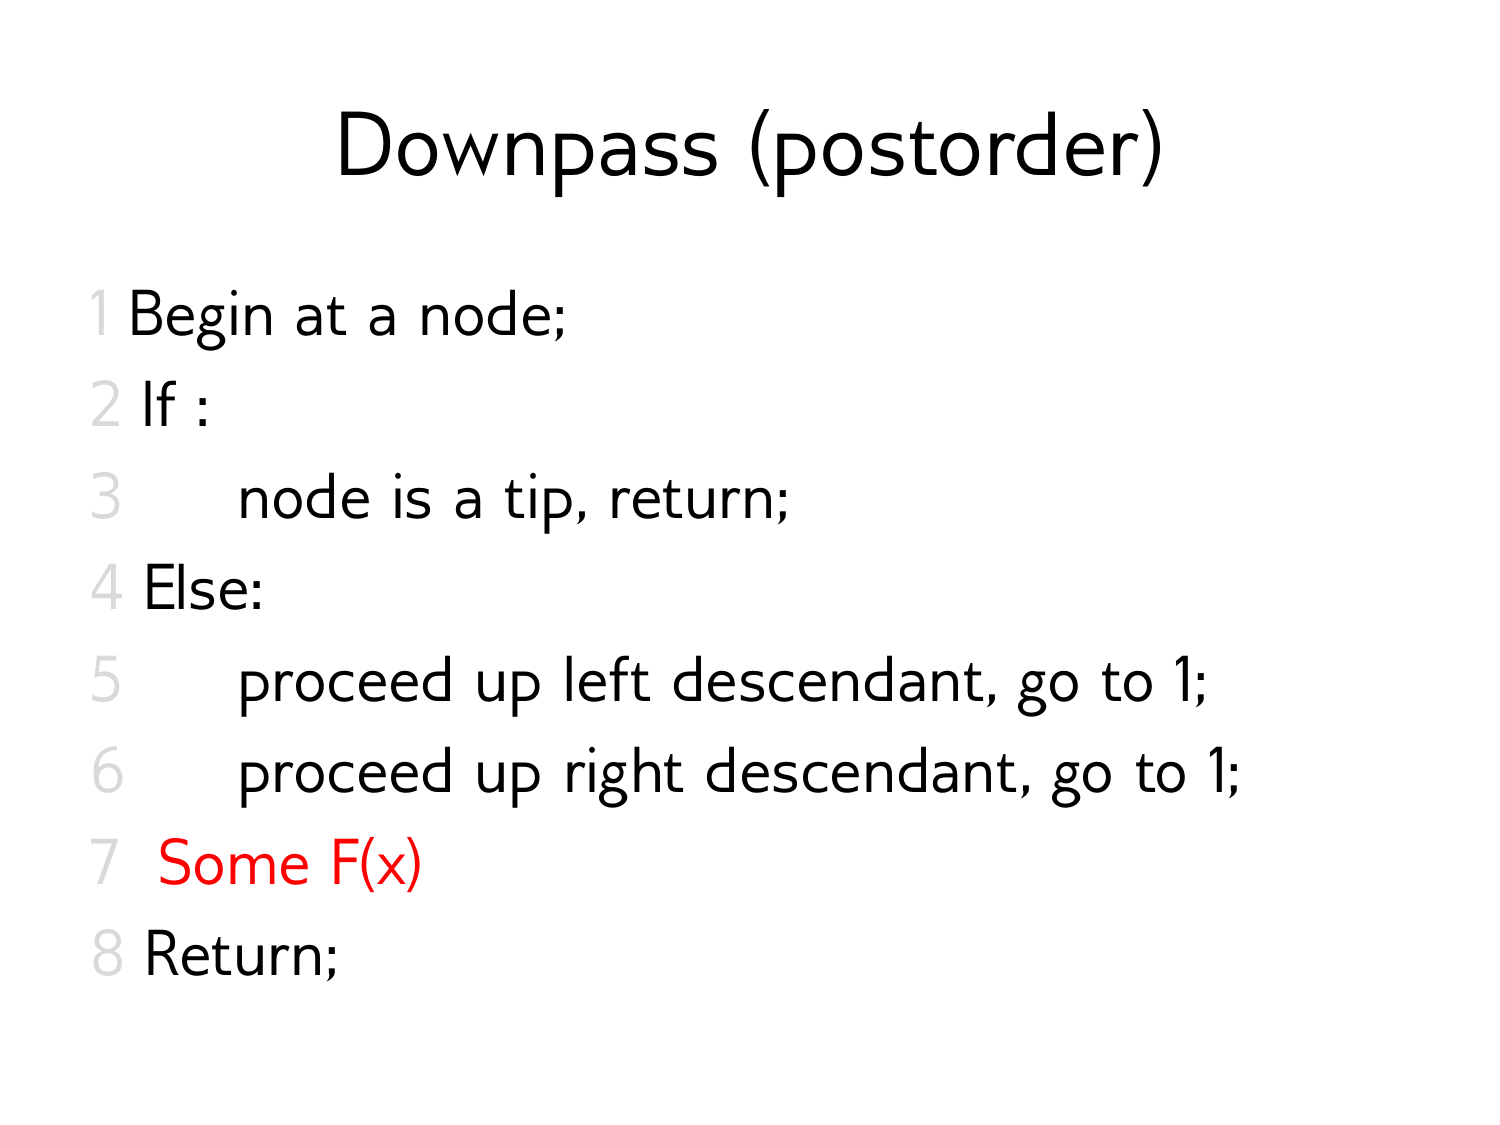

# Downpass (postorder)
1 Begin at a node;
2 If :
3 		node is a tip, return;
4 Else:
5		proceed up left descendant, go to 1;
6		proceed up right descendant, go to 1;
7  Some F(x)
8 Return;